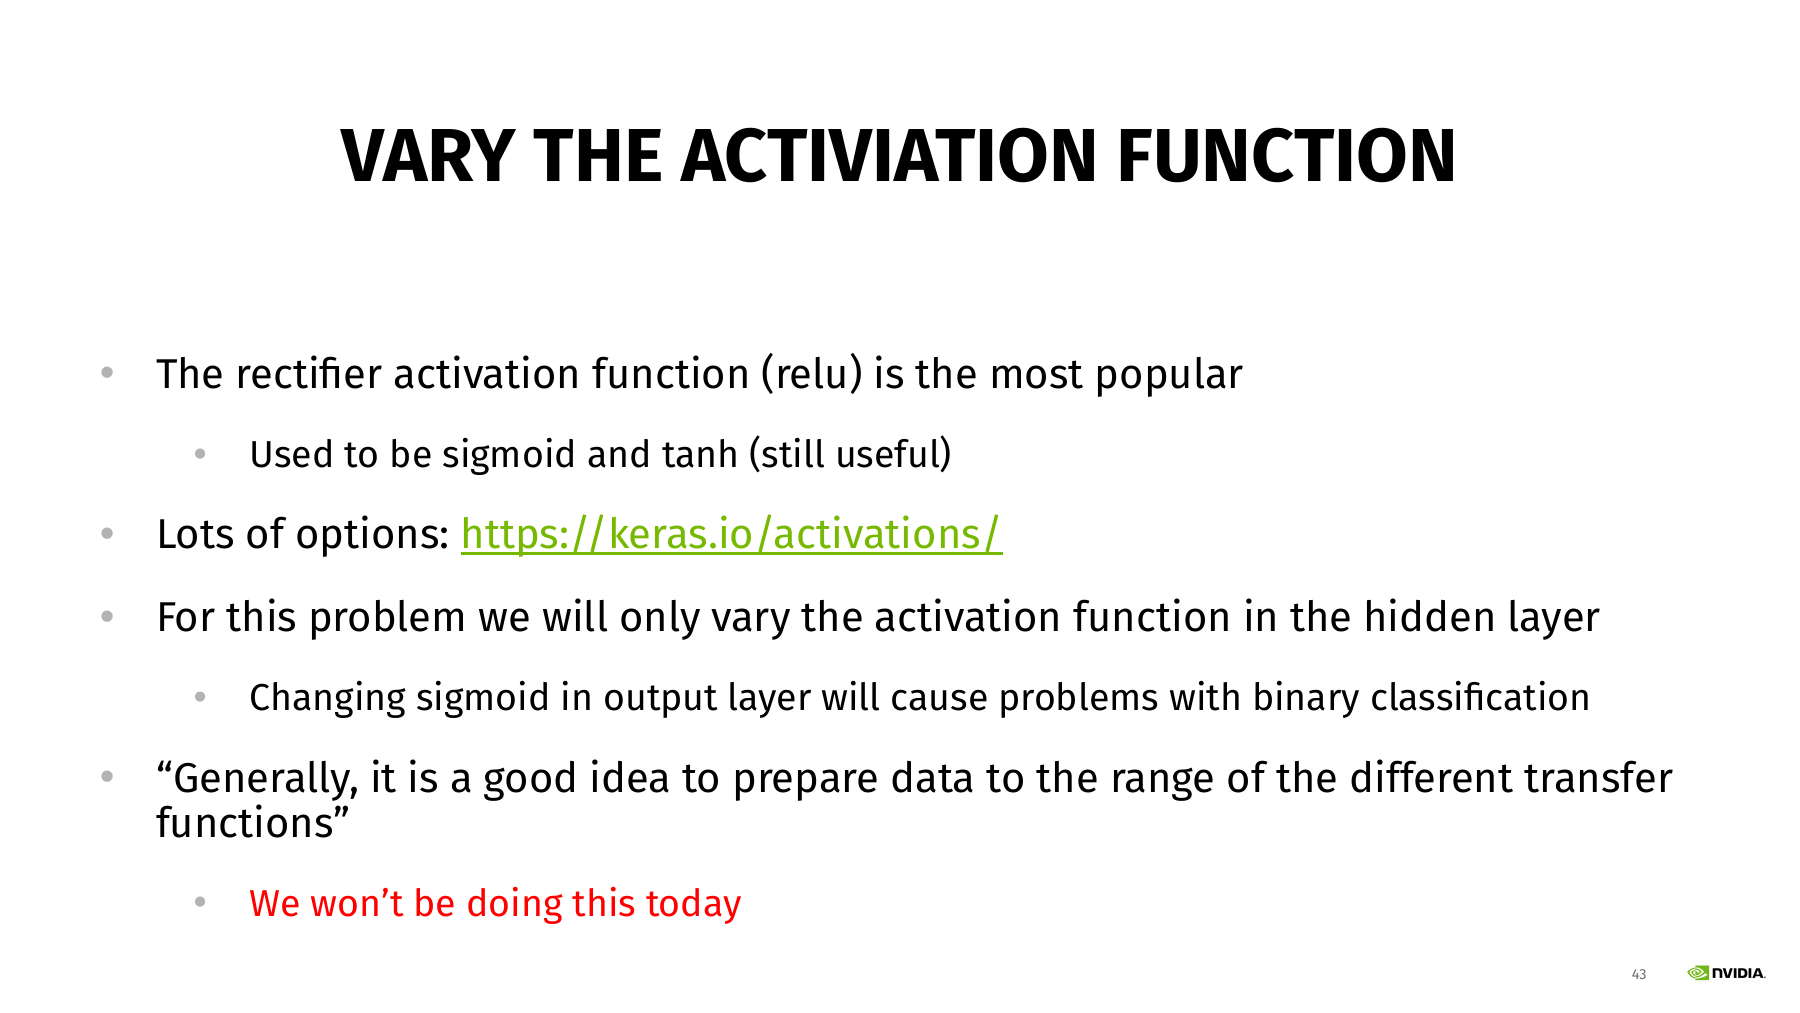

# Vary the Activiation function
The rectifier activation function (relu) is the most popular
Used to be sigmoid and tanh (still useful)
Lots of options: https://keras.io/activations/
For this problem we will only vary the activation function in the hidden layer
Changing sigmoid in output layer will cause problems with binary classification
“Generally, it is a good idea to prepare data to the range of the different transfer functions”
We won’t be doing this today